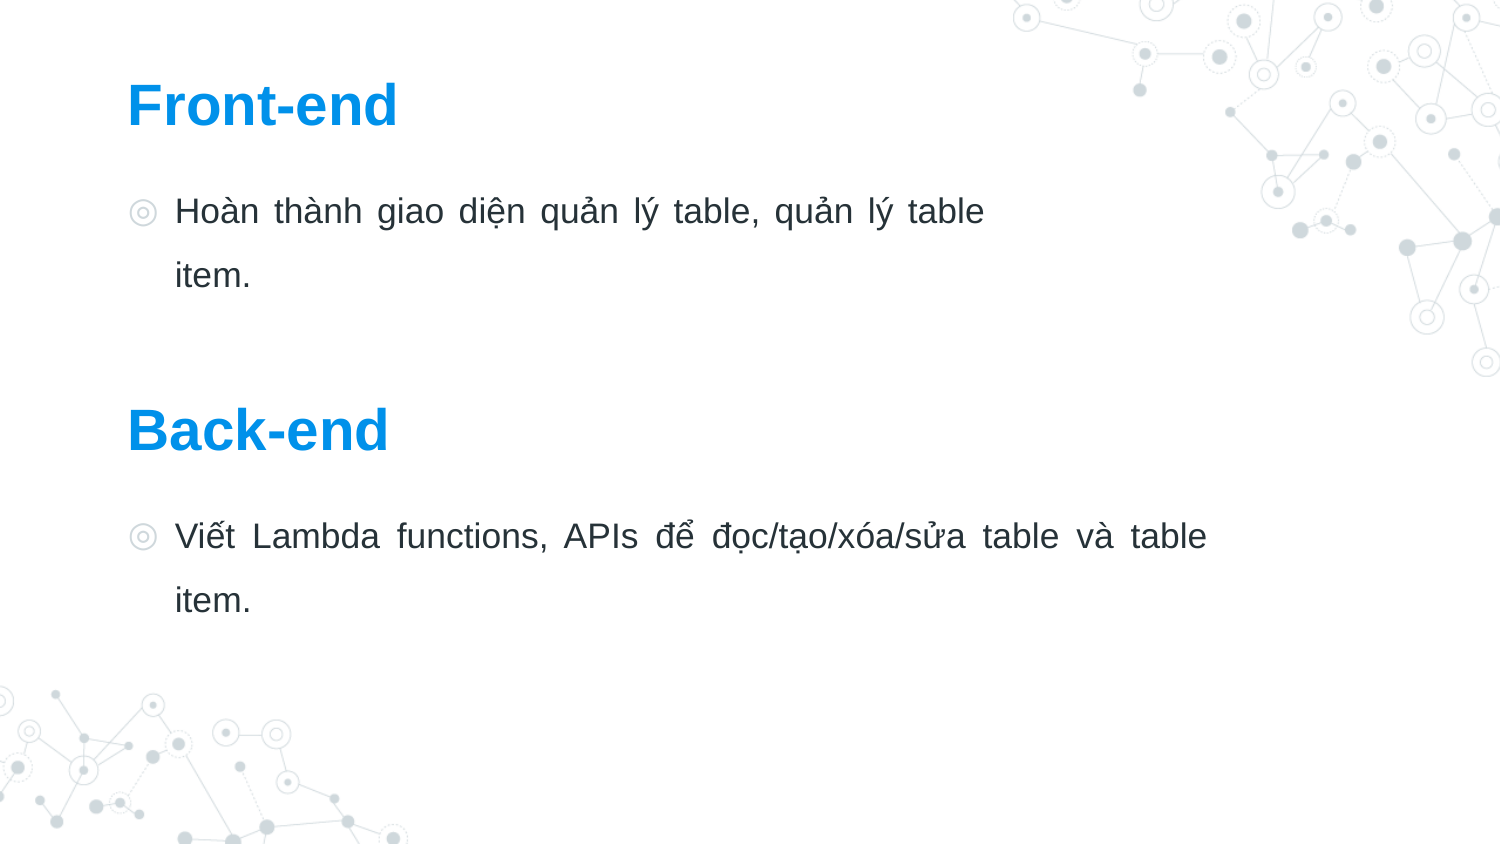

# Front-end
Hoàn thành giao diện quản lý table, quản lý table item.
Back-end
Viết Lambda functions, APIs để đọc/tạo/xóa/sửa table và table item.